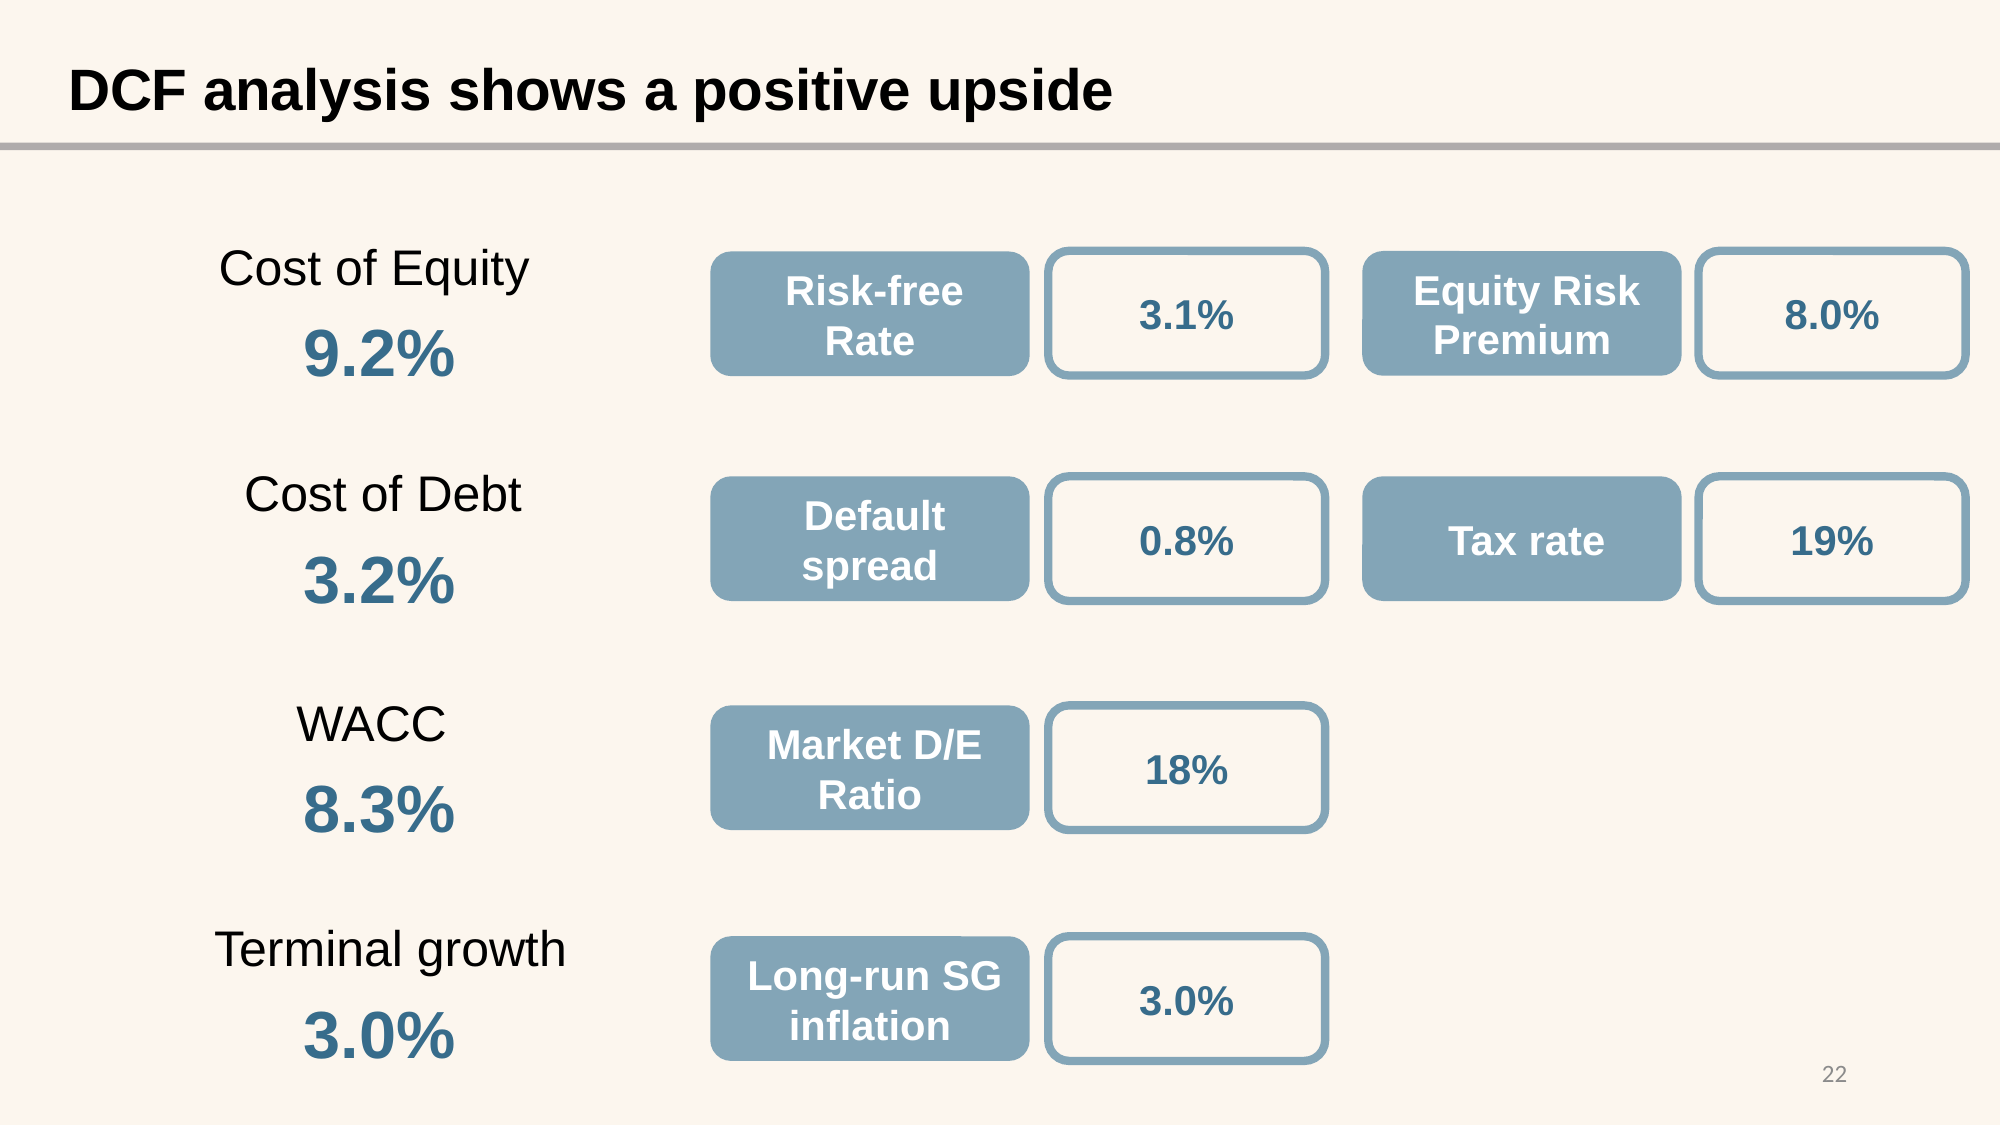

# DCF analysis shows a positive upside

Cost of Equity
3.1%
8.0%
 Equity Risk Premium
 Risk-free Rate
9.2%
Cost of Debt
 Tax rate
19%
 Default spread
0.8%
3.2%
WACC
 Market D/E Ratio
18%
8.3%
Terminal growth
 Long-run SG inflation
3.0%
3.0%
22